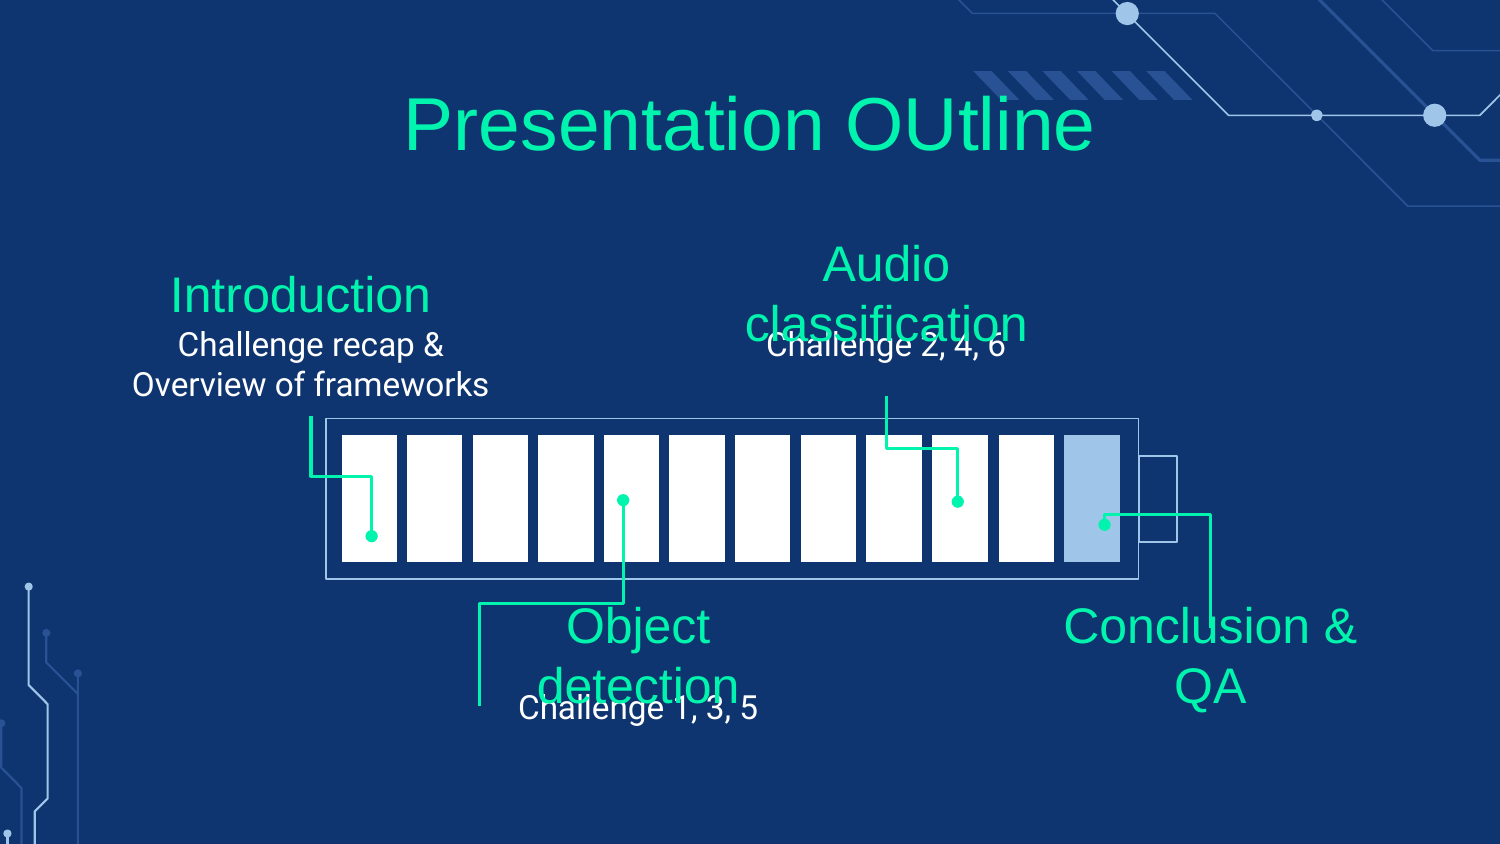

# Presentation OUtline
Audio classification
Introduction
Challenge 2, 4, 6
Challenge recap & Overview of frameworks

Conclusion & QA
Object detection
Challenge 1, 3, 5